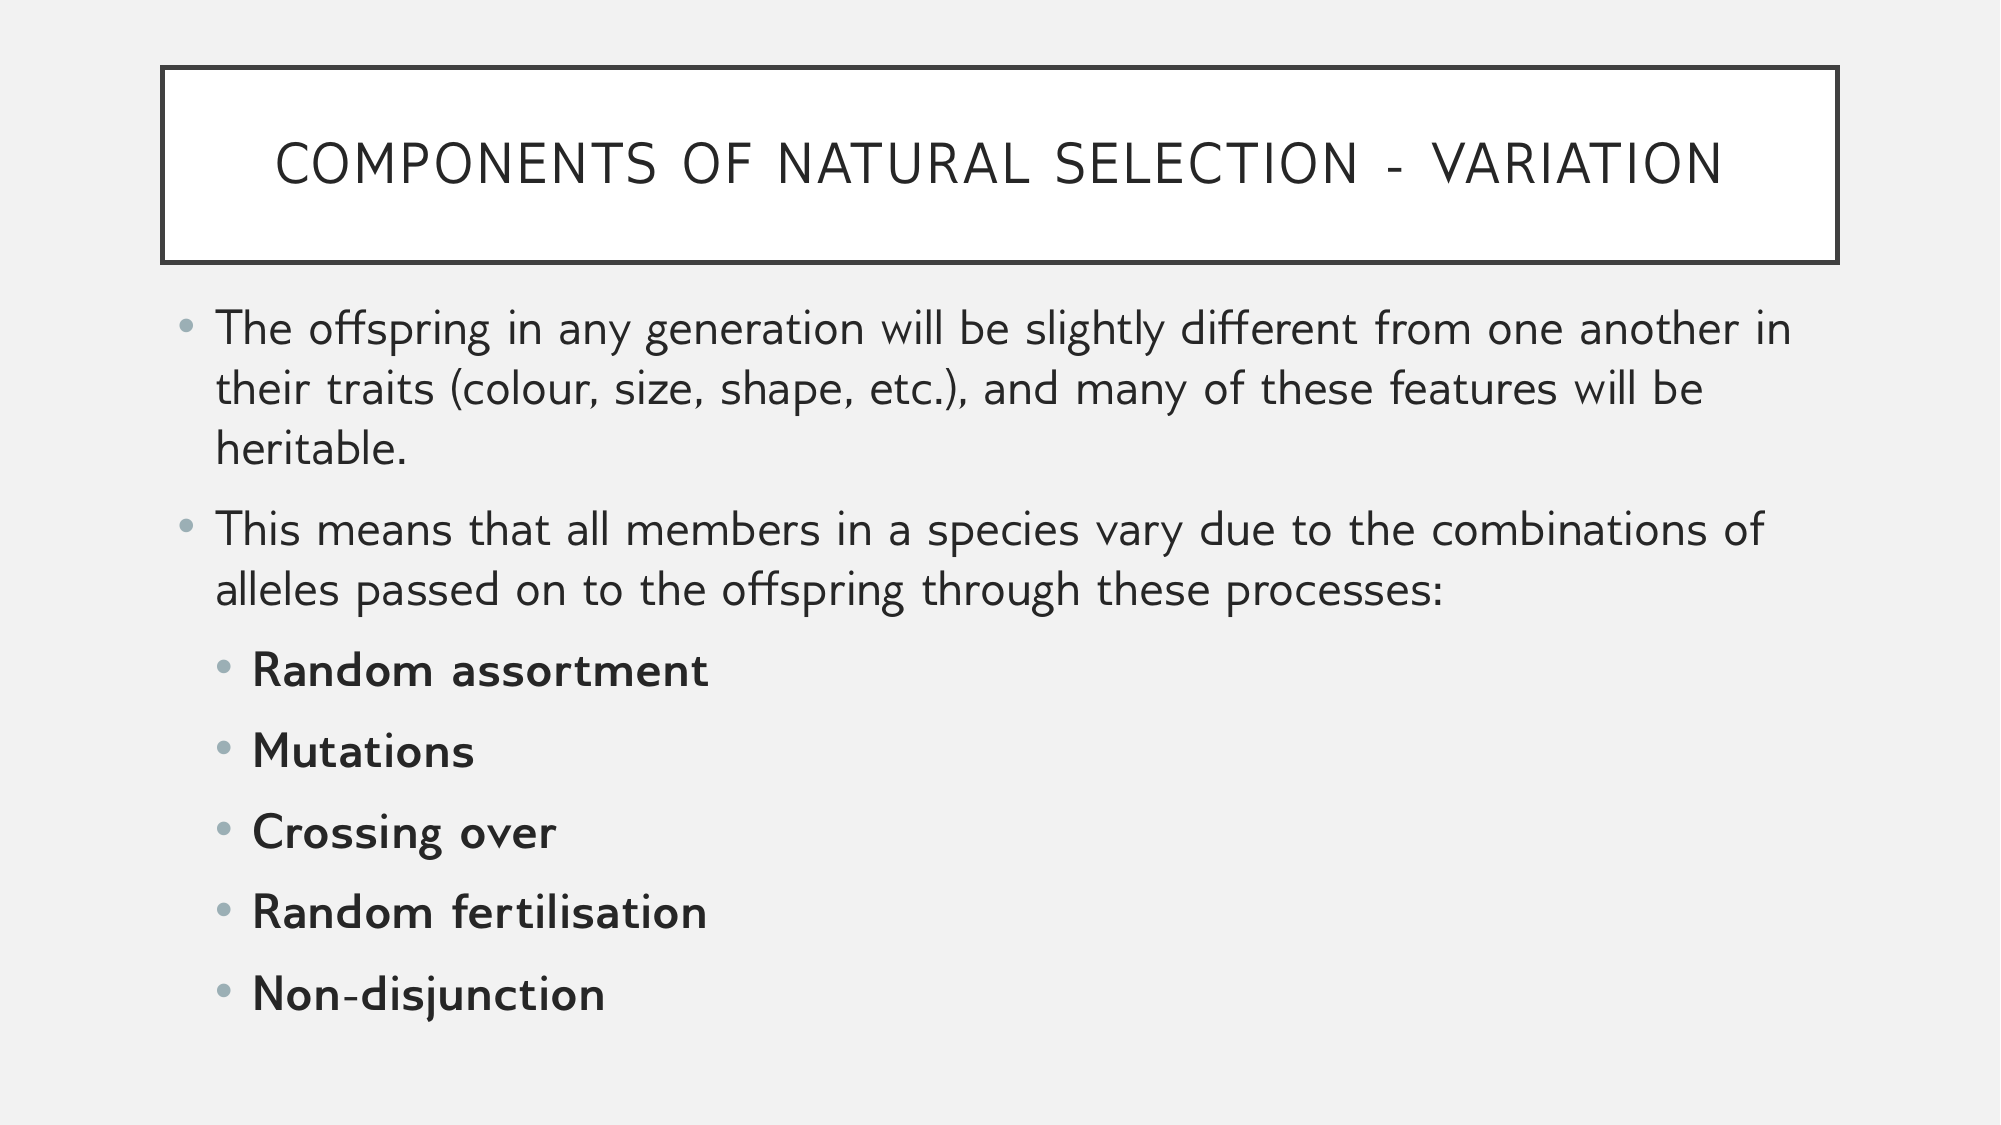

# Components of natural selection - Variation
The offspring in any generation will be slightly different from one another in their traits (colour, size, shape, etc.), and many of these features will be heritable.
This means that all members in a species vary due to the combinations of alleles passed on to the offspring through these processes:
Random assortment
Mutations
Crossing over
Random fertilisation
Non-disjunction